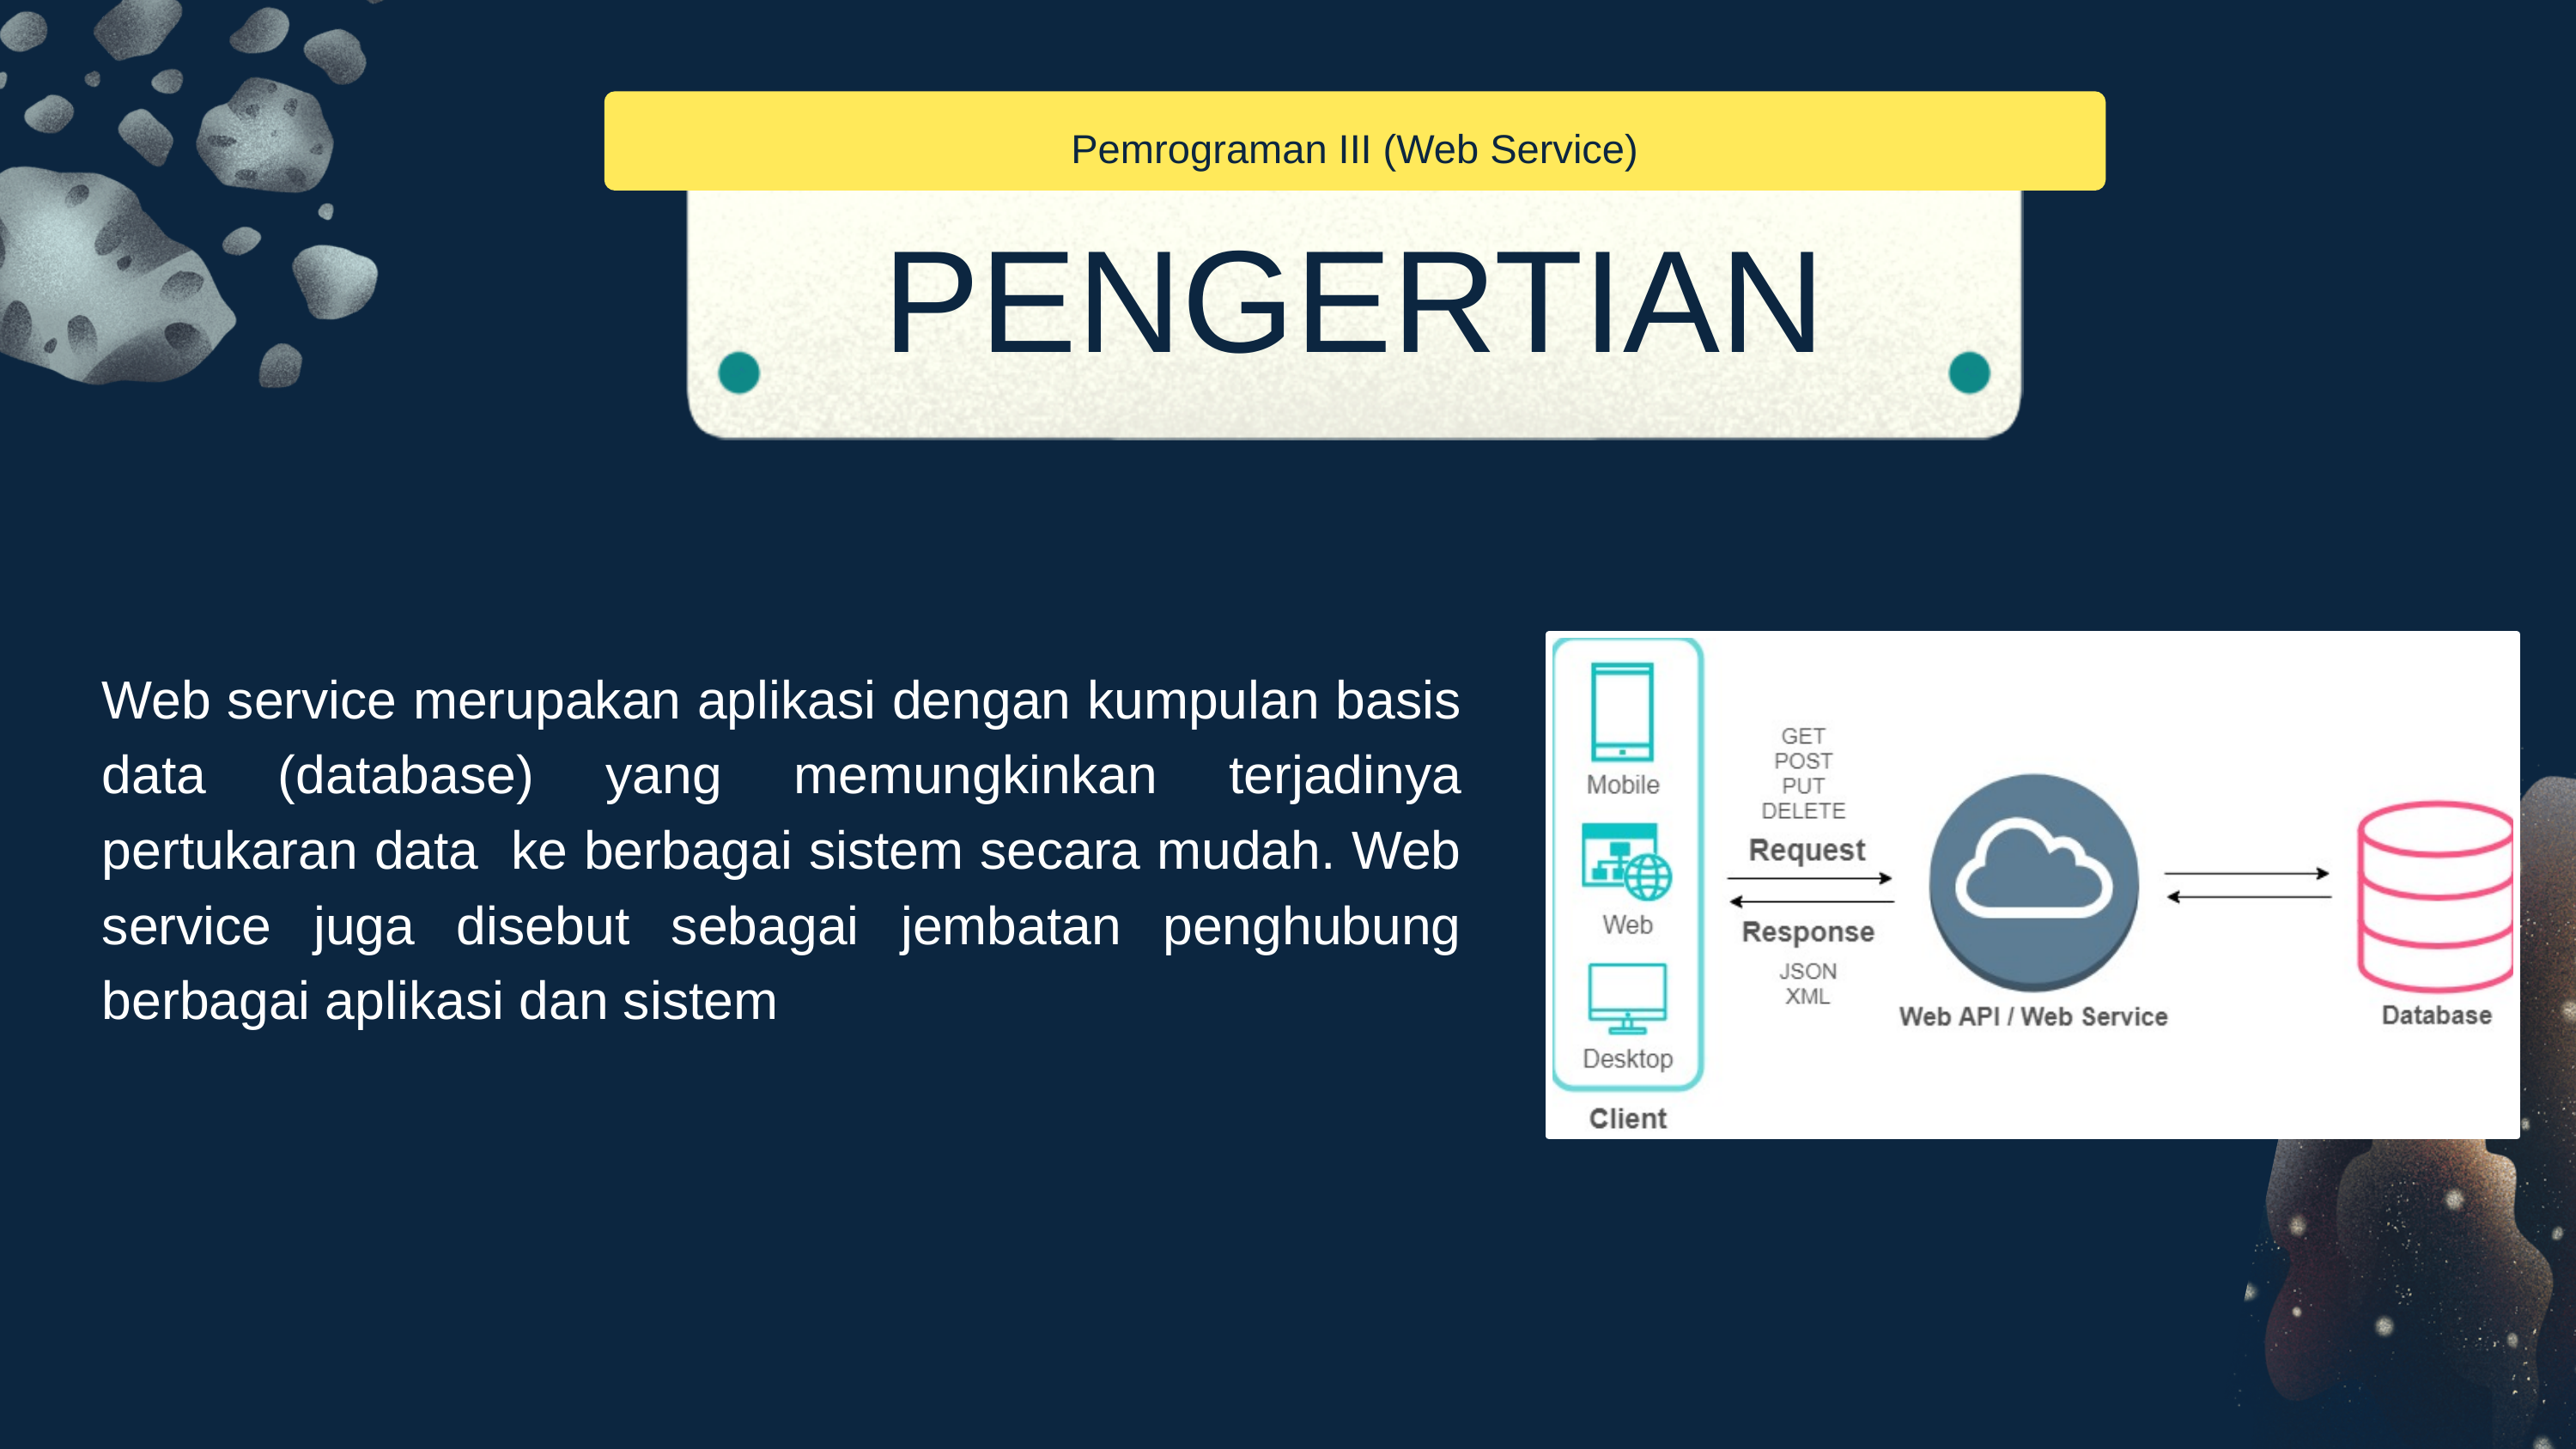

Pemrograman III (Web Service)
PENGERTIAN

Web service merupakan aplikasi dengan kumpulan basis data (database) yang memungkinkan terjadinya pertukaran data  ke berbagai sistem secara mudah. Web service juga disebut sebagai jembatan penghubung berbagai aplikasi dan sistem